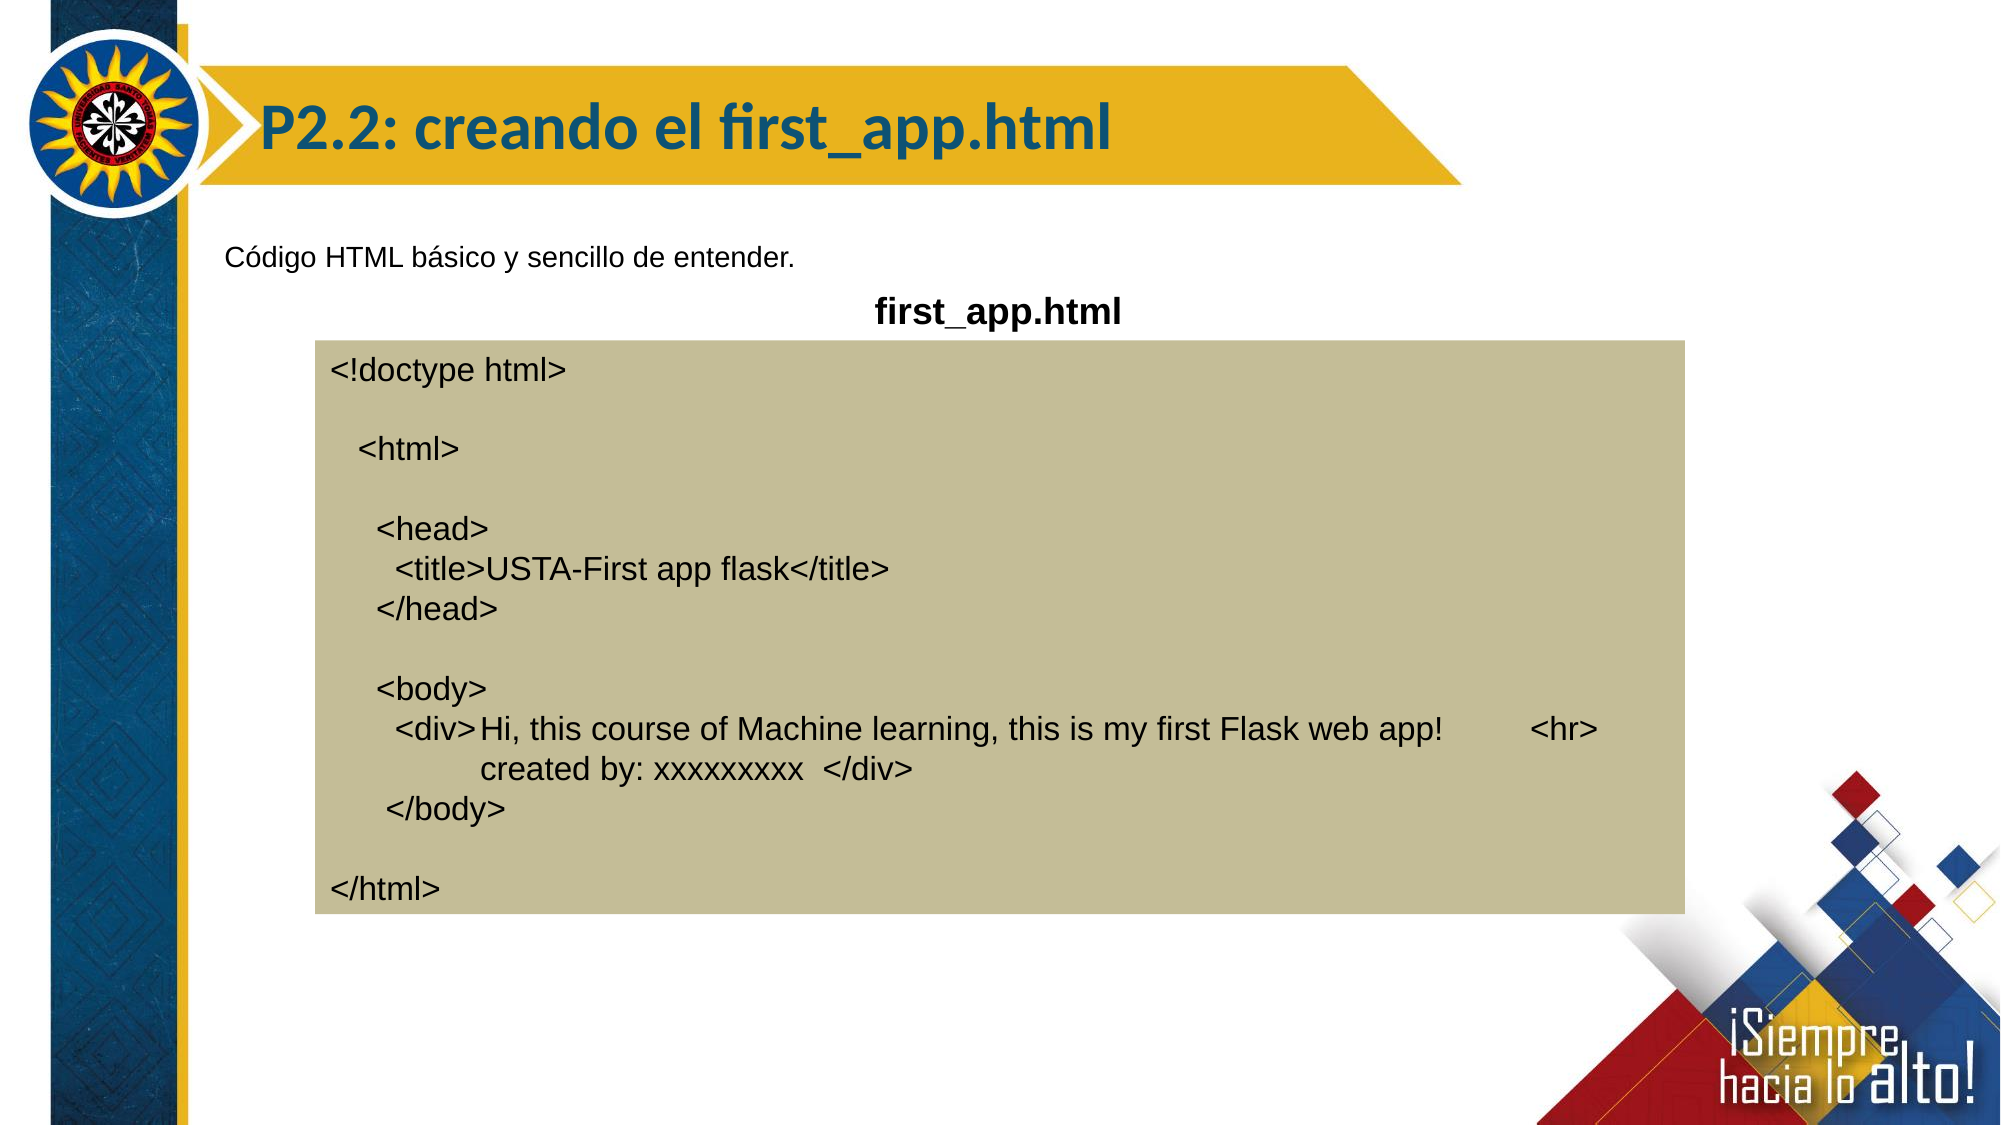

P2.2: creando el first_app.html
Código HTML básico y sencillo de entender.
first_app.html
<!doctype html>

   <html>

     <head>
       <title>USTA-First app flask</title>
     </head>

     <body>
       <div>	Hi, this course of Machine learning, this is my first Flask web app!	<hr>	created by: xxxxxxxxx  </div>
      </body>

</html>